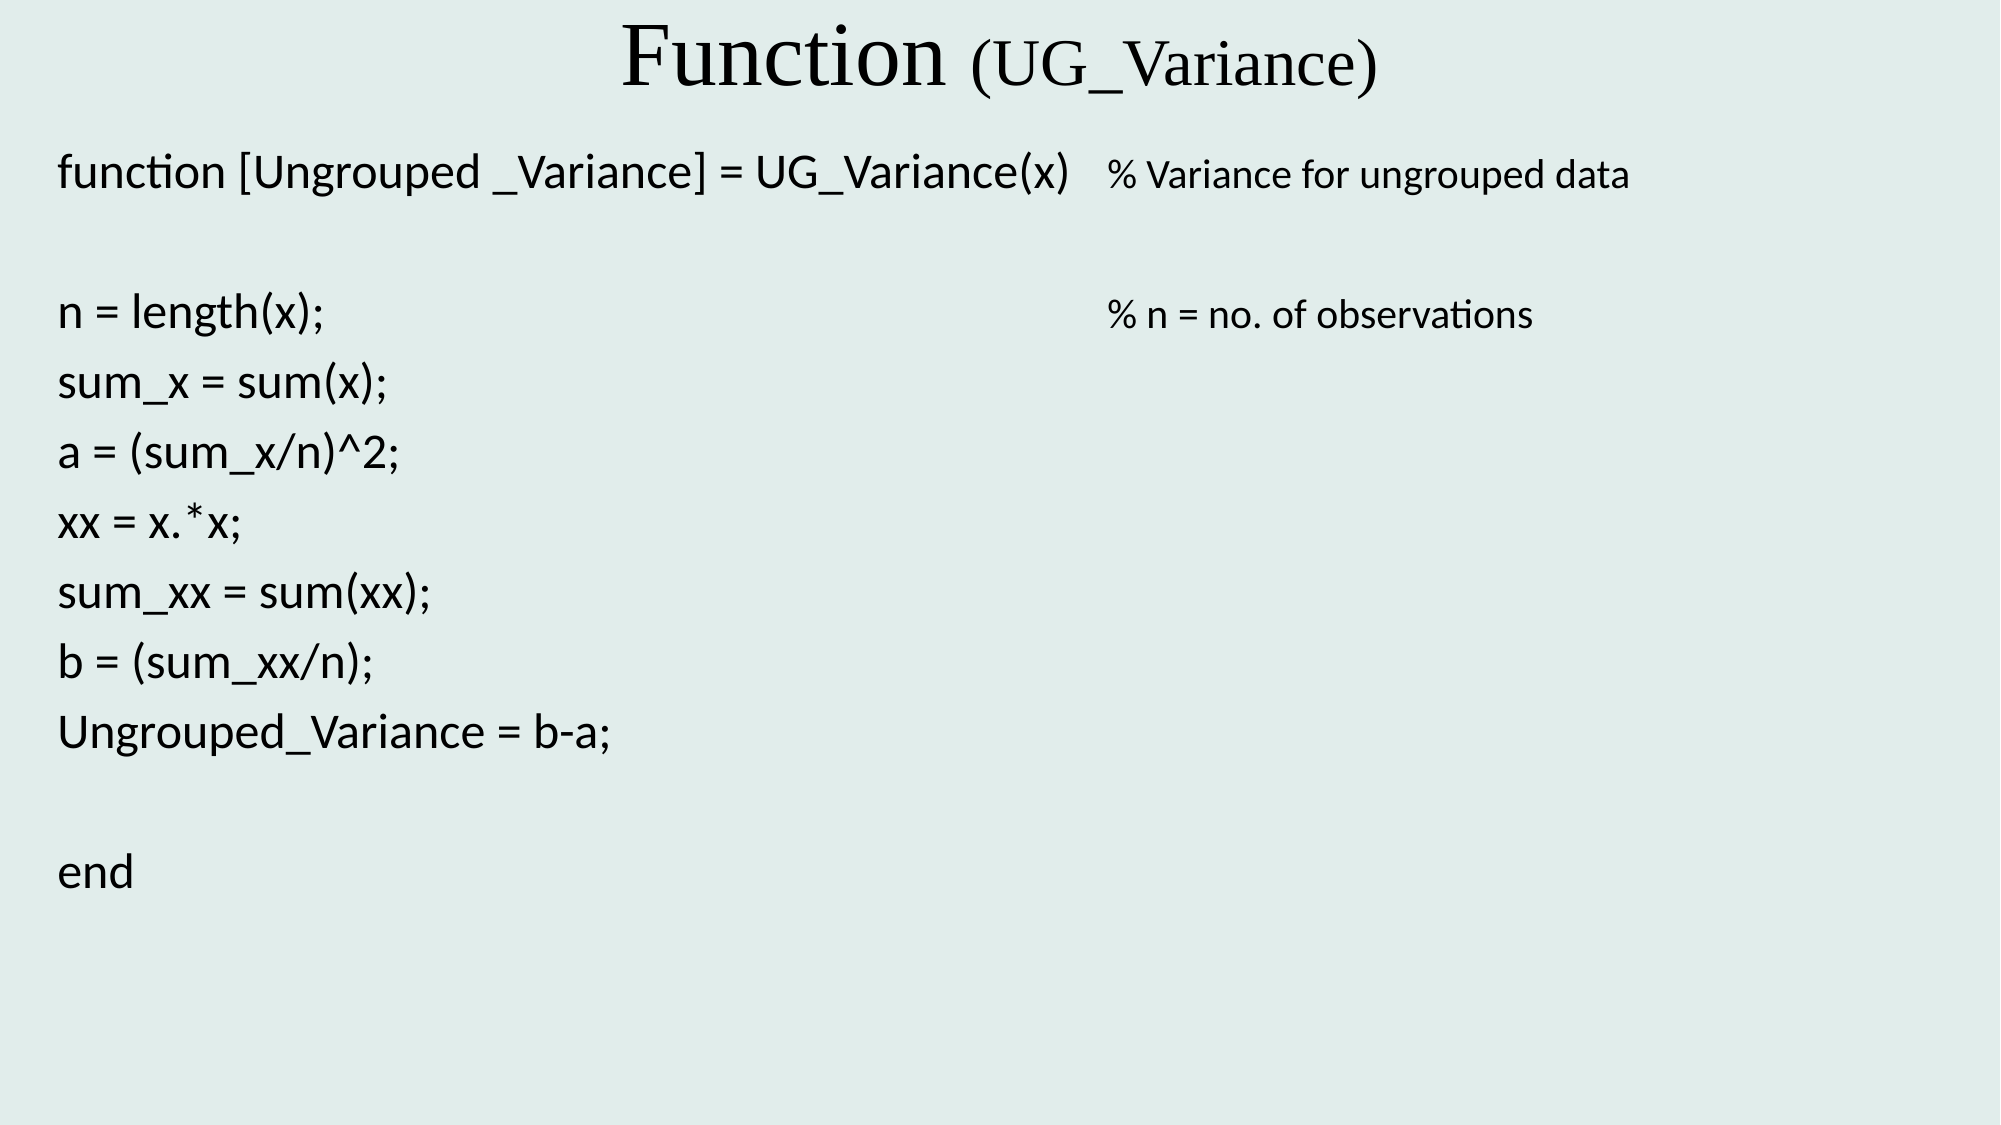

# Function (UG_Variance)
function [Ungrouped _Variance] = UG_Variance(x)	% Variance for ungrouped data

n = length(x);						% n = no. of observations
sum_x = sum(x);
a = (sum_x/n)^2;
xx = x.*x;
sum_xx = sum(xx);
b = (sum_xx/n);
Ungrouped_Variance = b-a;

end